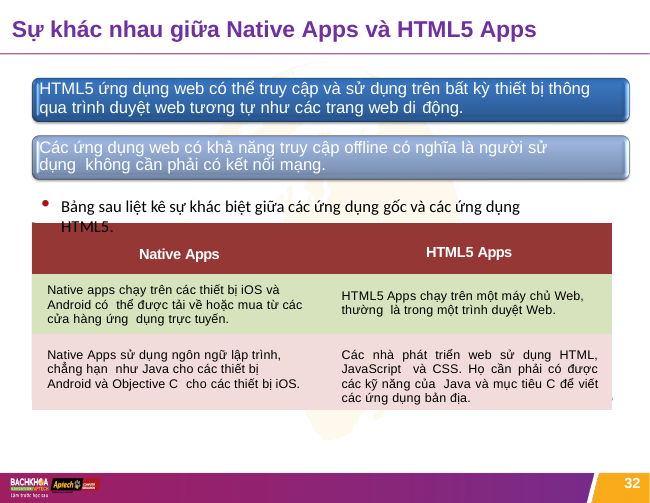

# Sự khác nhau giữa Native Apps và HTML5 Apps

HTML5 ứng dụng web có thể truy cập và sử dụng trên bất kỳ thiết bị thông qua trình duyệt web tương tự như các trang web di động.

Các ứng dụng web có khả năng truy cập offline có nghĩa là người sử dụng  không cần phải có kết nối mạng.

Bảng sau liệt kê sự khác biệt giữa các ứng dụng gốc và các ứng dụng HTML5.

| Native Apps | HTML5 Apps |
| --- | --- |
| Native apps chạy trên các thiết bị iOS và Android có thể được tải về hoặc mua từ các cửa hàng ứng dụng trực tuyến. | HTML5 Apps chạy trên một máy chủ Web, thường là trong một trình duyệt Web. |
| Native Apps sử dụng ngôn ngữ lập trình, chẳng hạn như Java cho các thiết bị Android và Objective C cho các thiết bị iOS. | Các nhà phát triển web sử dụng HTML, JavaScript và CSS. Họ cần phải có được các kỹ năng của Java và mục tiêu C để viết các ứng dụng bản địa. |
32